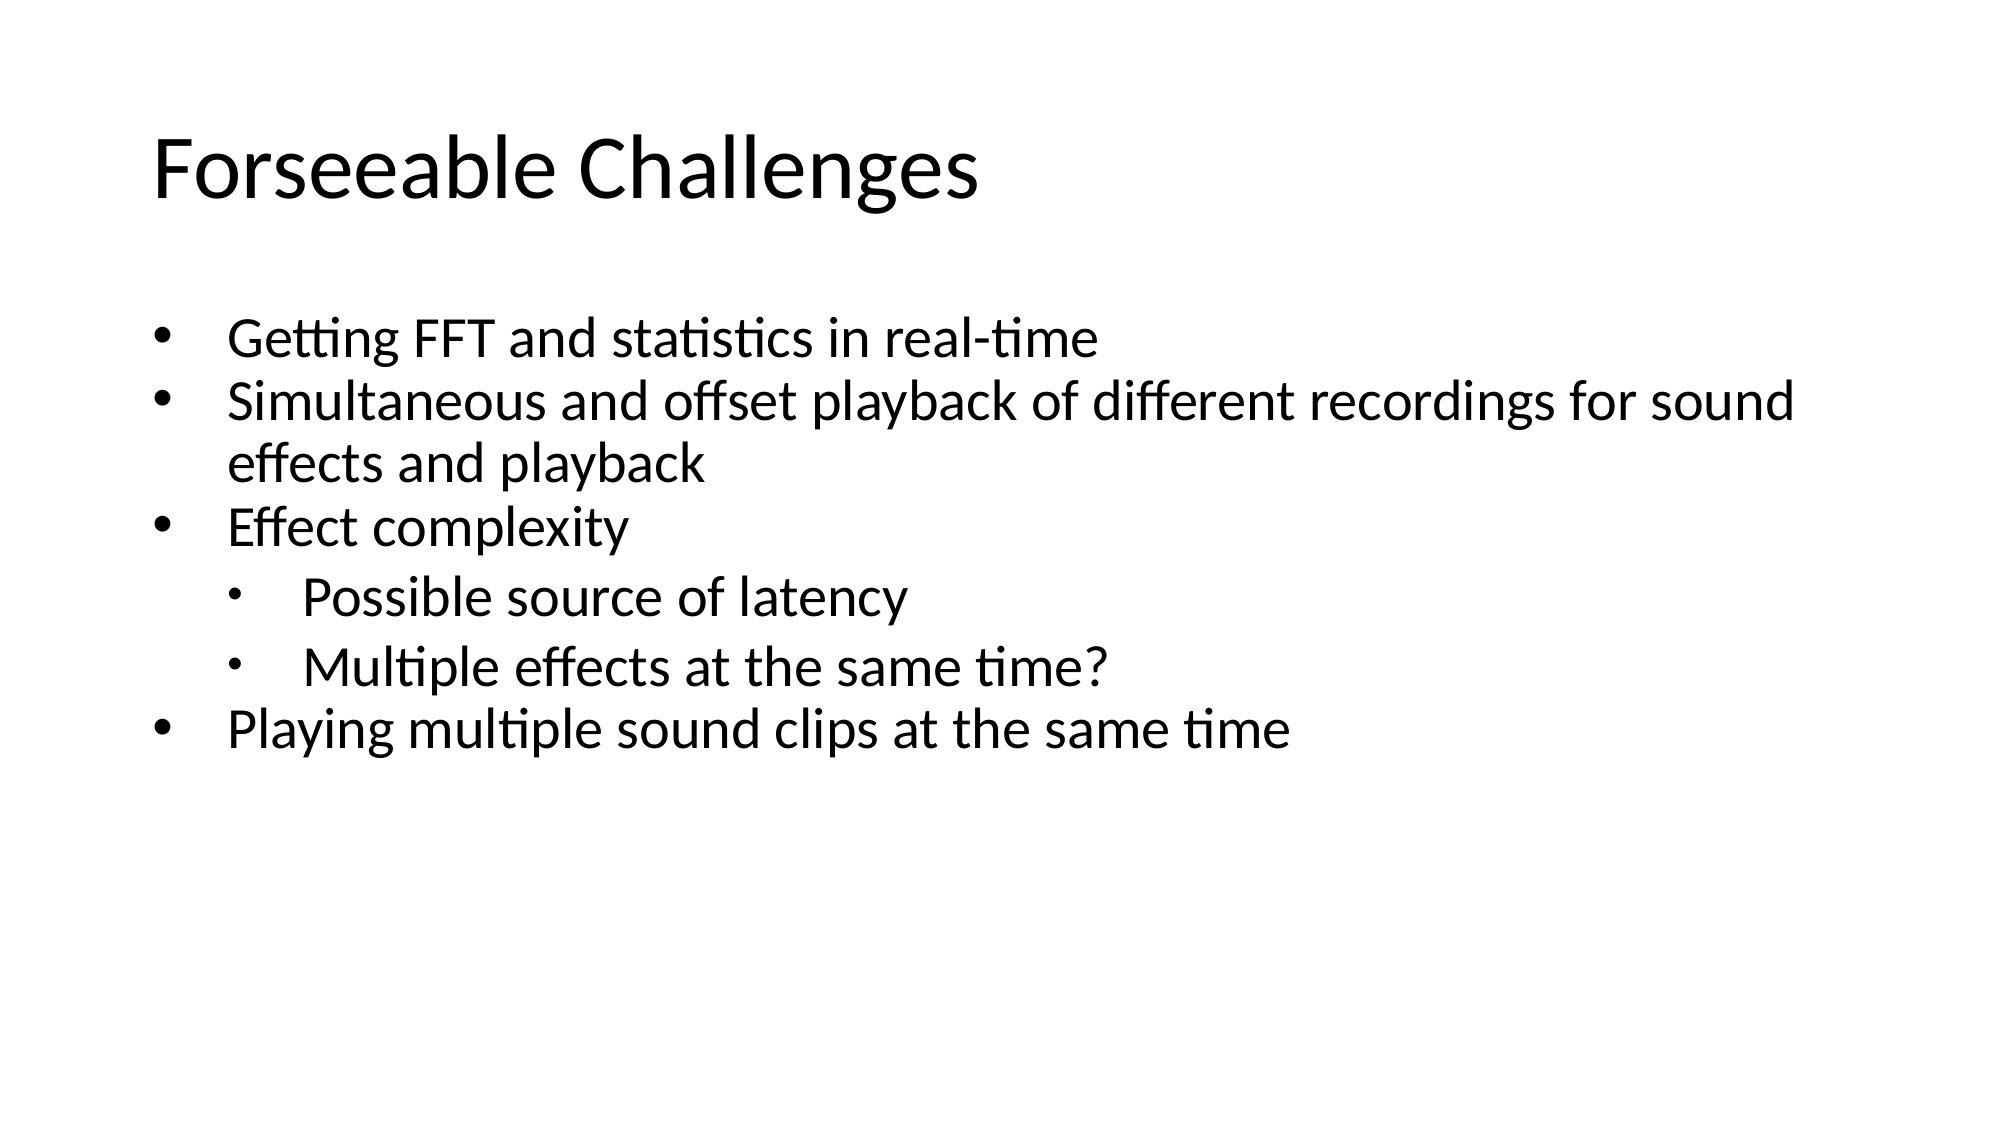

Forseeable Challenges
Getting FFT and statistics in real-time
Simultaneous and offset playback of different recordings for sound effects and playback
Effect complexity
Possible source of latency
Multiple effects at the same time?
Playing multiple sound clips at the same time